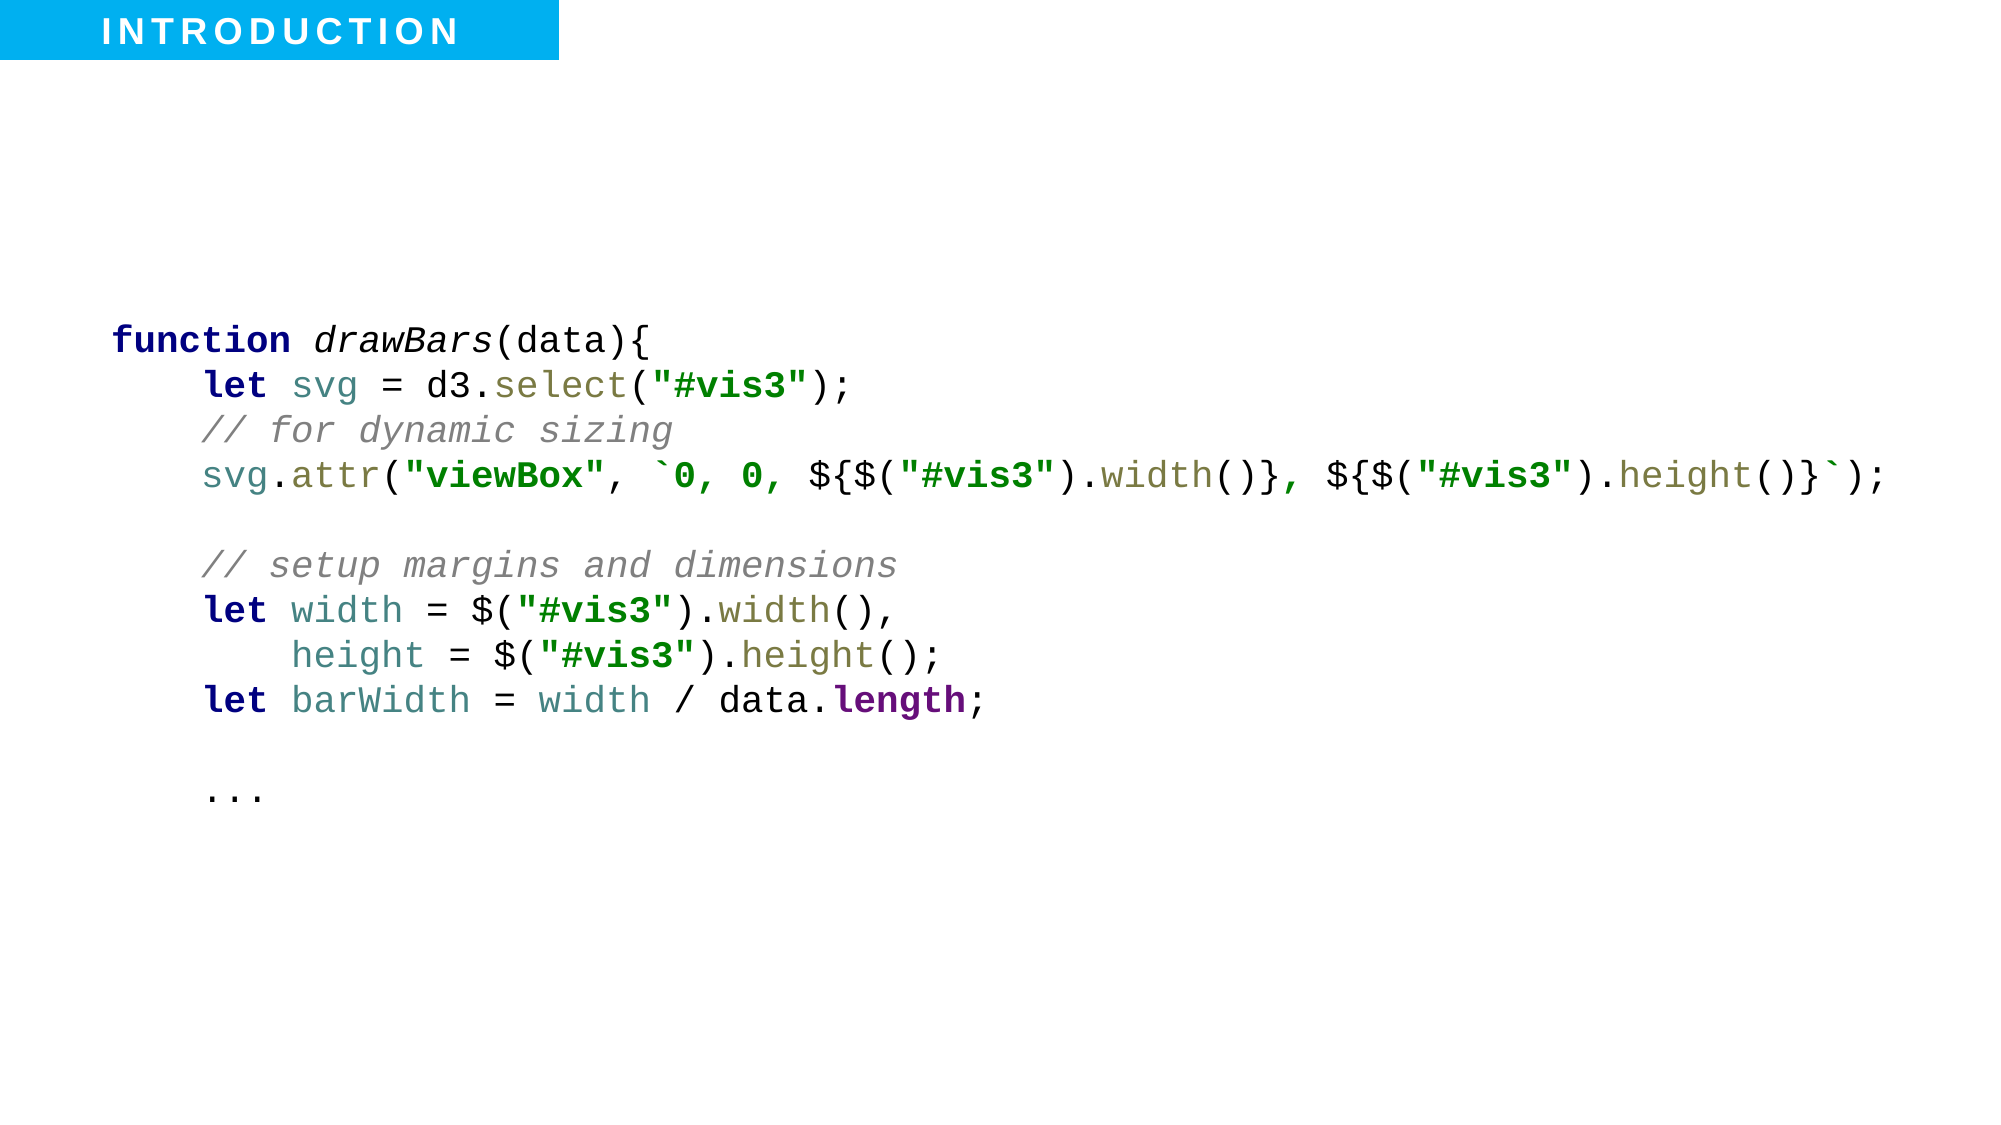

function drawBars(data){
    let svg = d3.select("#vis3");
    // for dynamic sizing
    svg.attr("viewBox", `0, 0, ${$("#vis3").width()}, ${$("#vis3").height()}`);
    // setup margins and dimensions
    let width = $("#vis3").width(),
        height = $("#vis3").height();
    let barWidth = width / data.length;
    ...